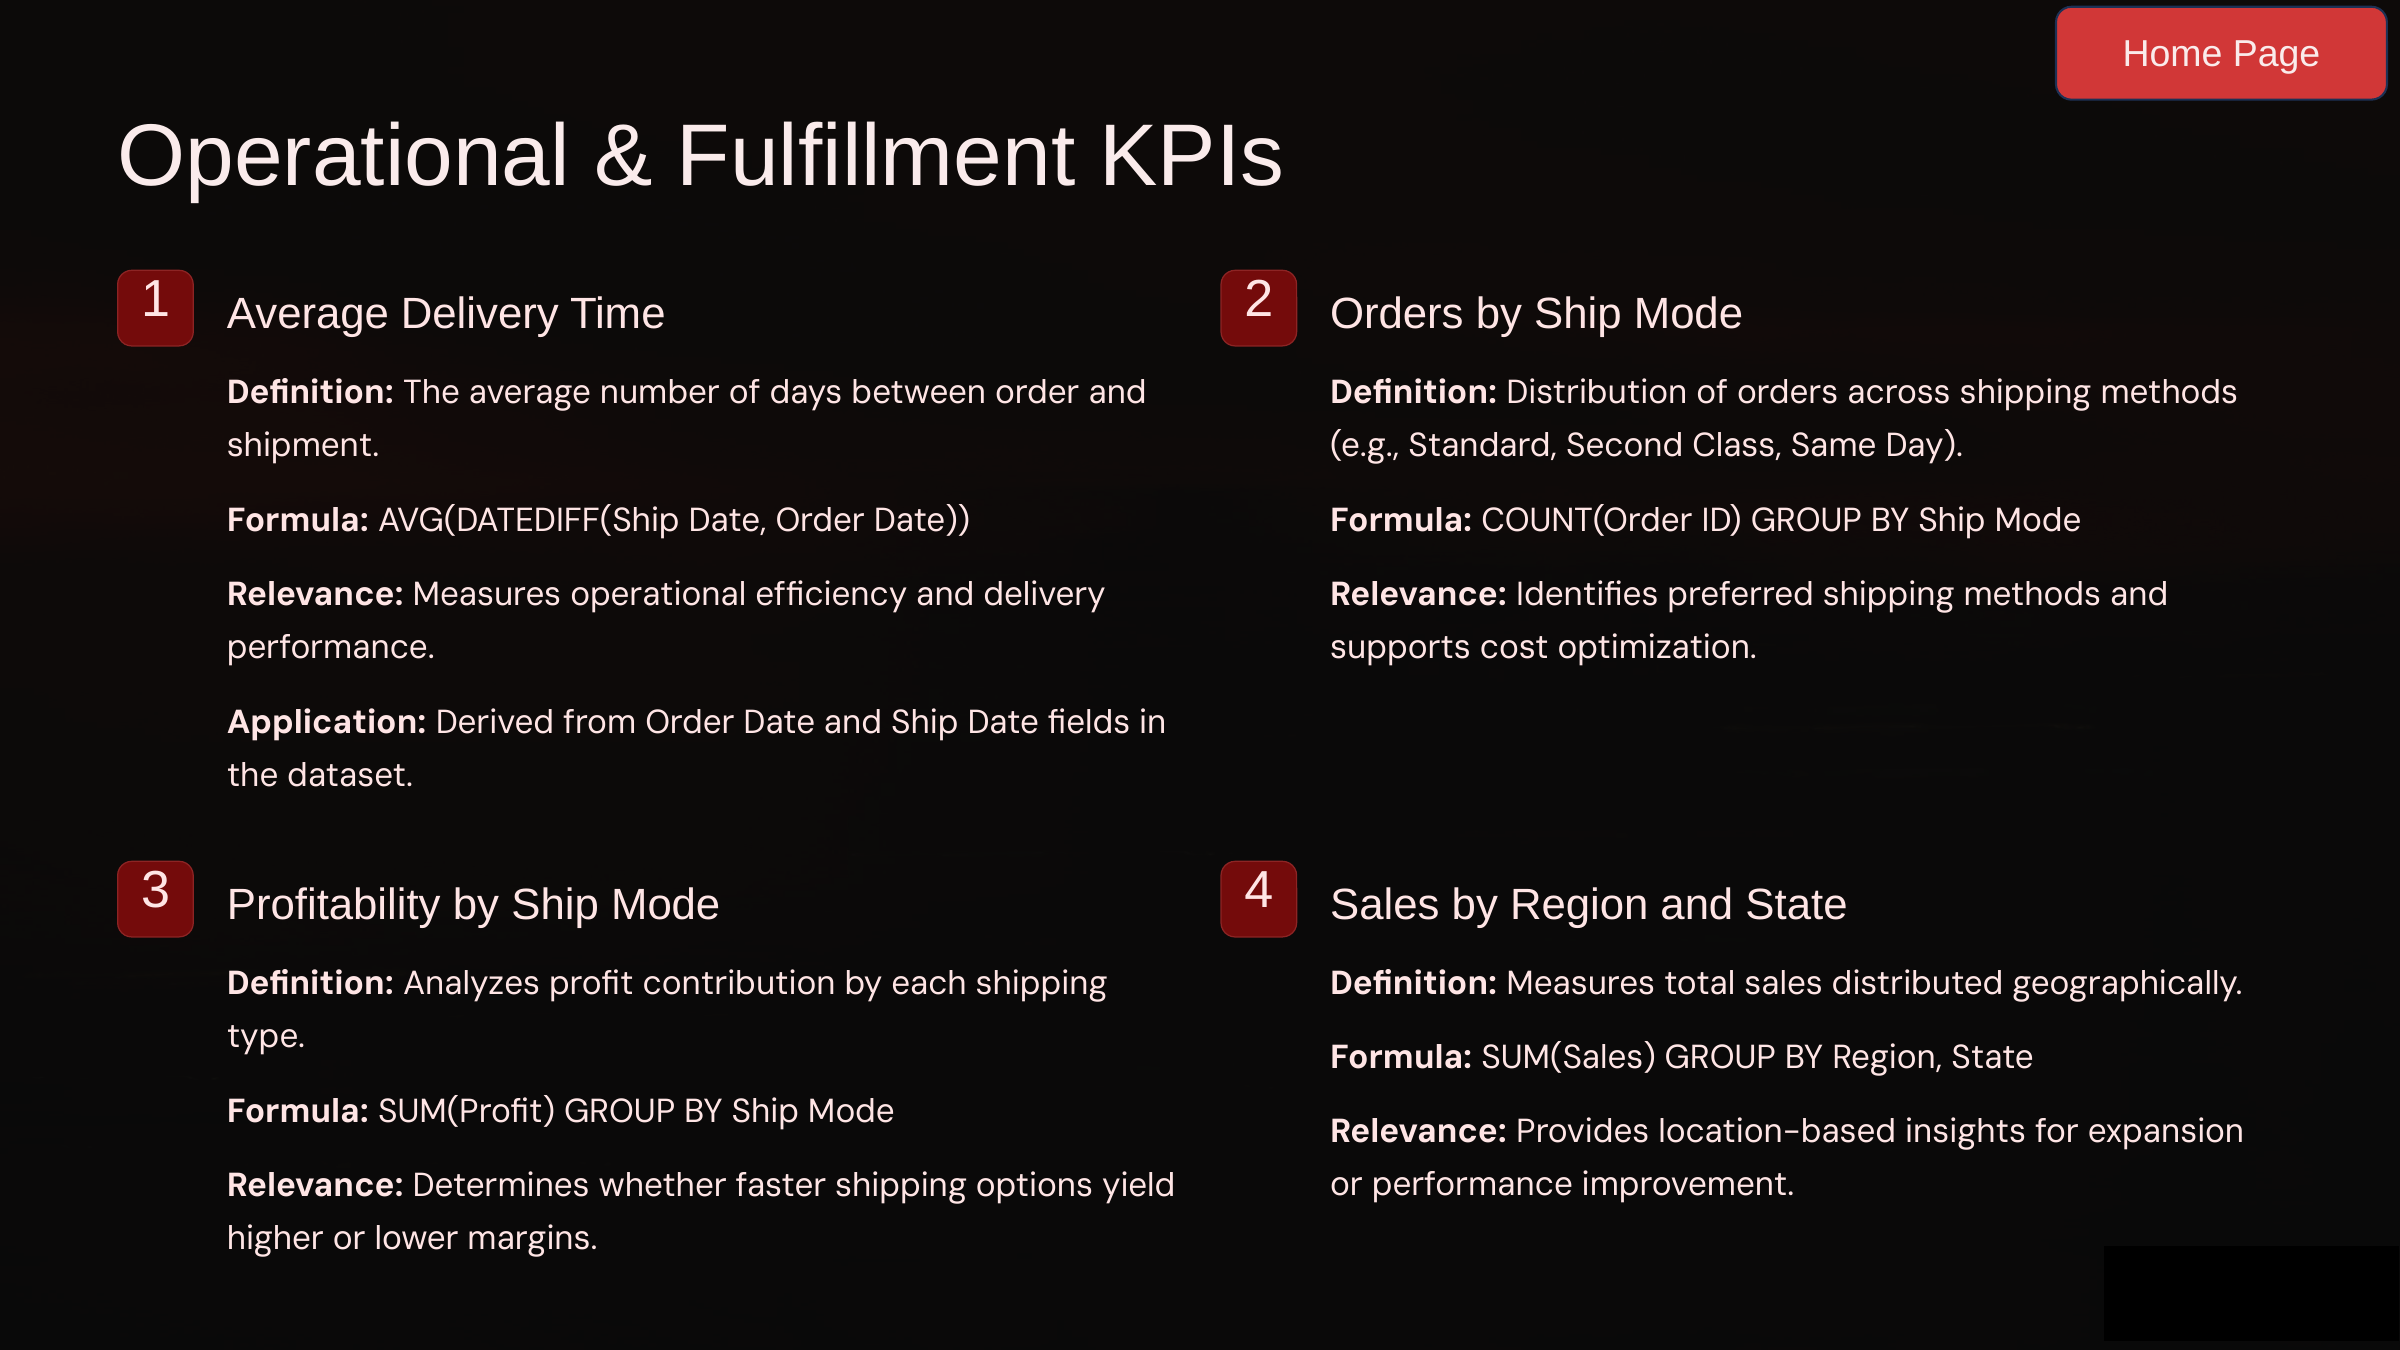

Home Page
Operational & Fulfillment KPIs

1
2
Average Delivery Time
Orders by Ship Mode
Definition: The average number of days between order and shipment.
Definition: Distribution of orders across shipping methods (e.g., Standard, Second Class, Same Day).
Formula: AVG(DATEDIFF(Ship Date, Order Date))
Formula: COUNT(Order ID) GROUP BY Ship Mode
Relevance: Measures operational efficiency and delivery performance.
Relevance: Identifies preferred shipping methods and supports cost optimization.
Application: Derived from Order Date and Ship Date fields in the dataset.

3
4
Profitability by Ship Mode
Sales by Region and State
Definition: Analyzes profit contribution by each shipping type.
Definition: Measures total sales distributed geographically.
Formula: SUM(Sales) GROUP BY Region, State
Formula: SUM(Profit) GROUP BY Ship Mode
Relevance: Provides location-based insights for expansion or performance improvement.
Relevance: Determines whether faster shipping options yield higher or lower margins.